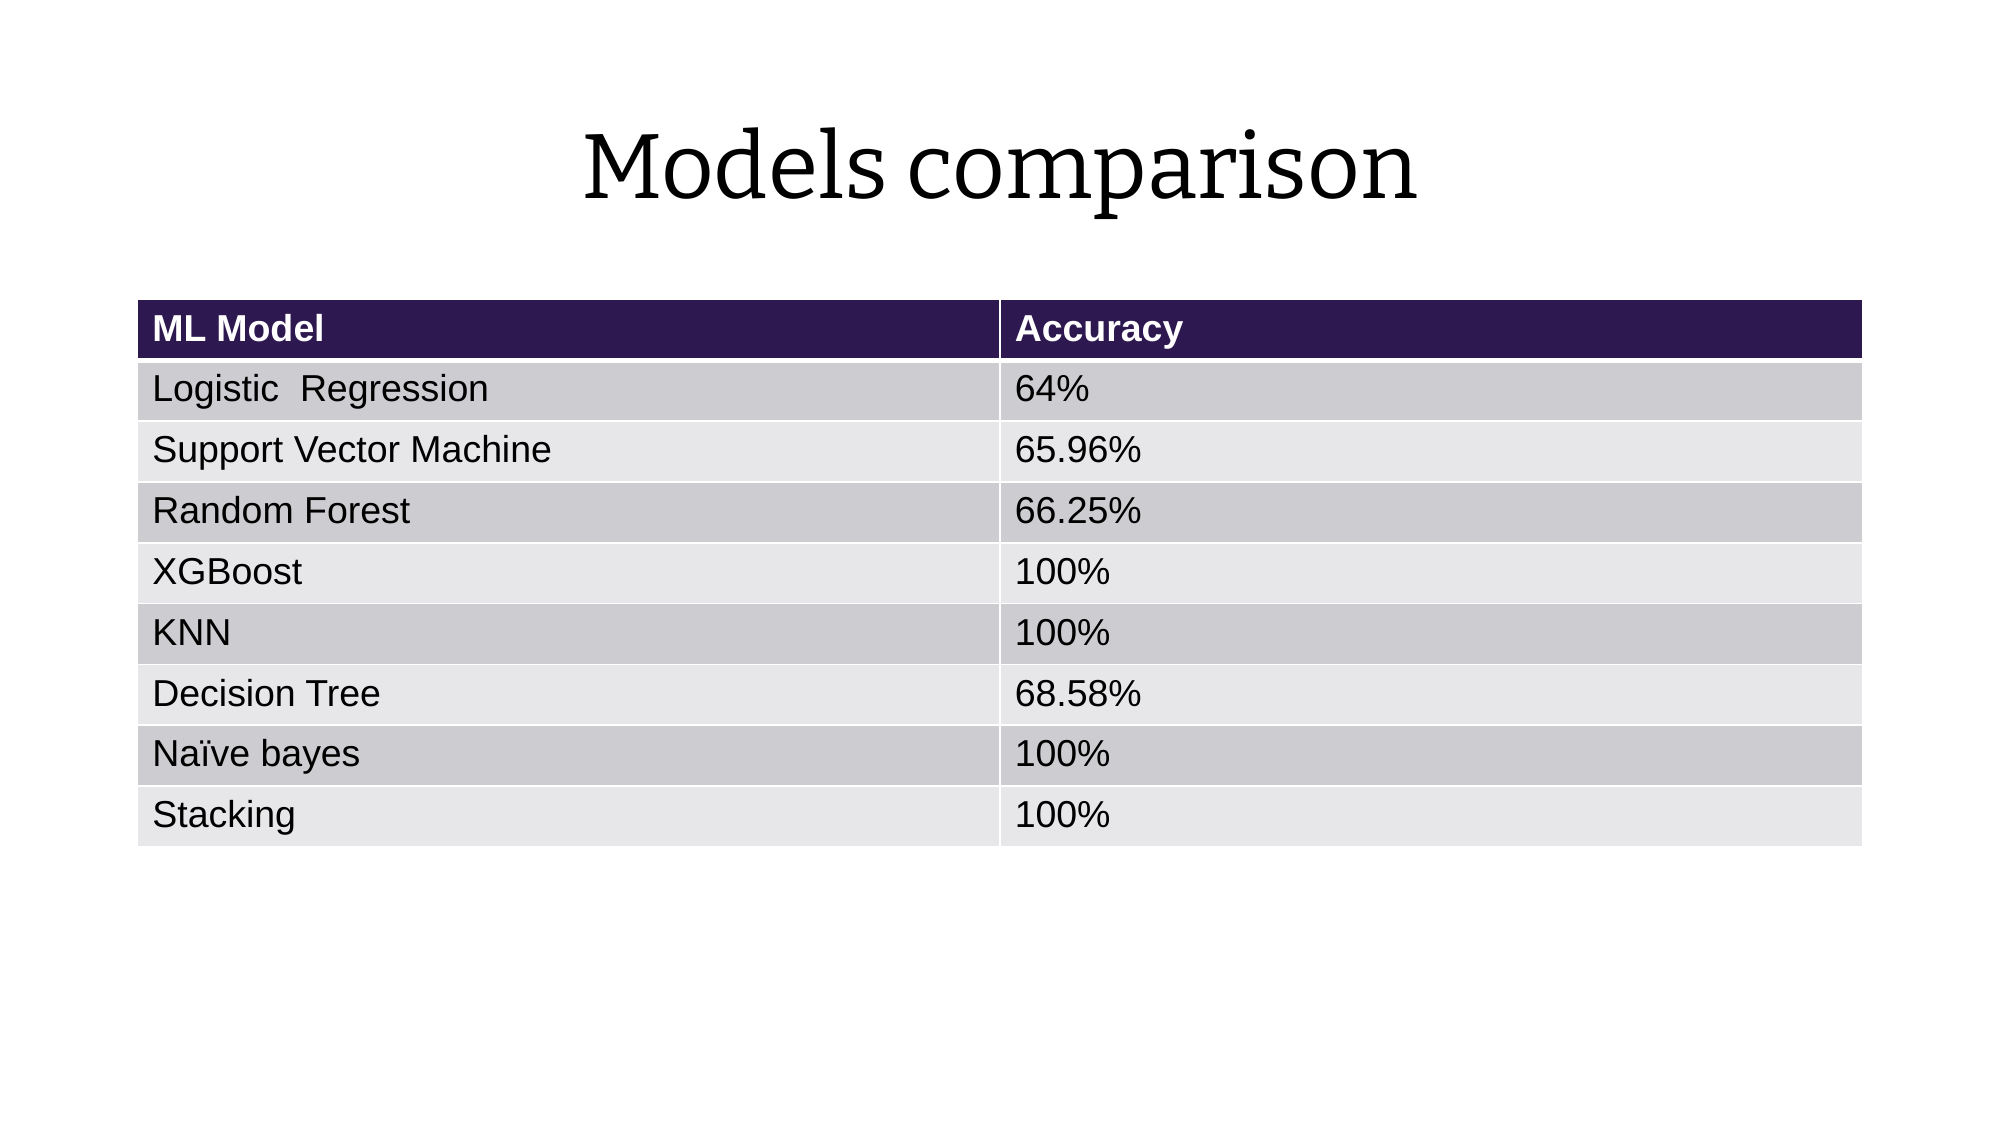

# Models comparison
| ML Model | Accuracy |
| --- | --- |
| Logistic Regression | 64% |
| Support Vector Machine | 65.96% |
| Random Forest | 66.25% |
| XGBoost | 100% |
| KNN | 100% |
| Decision Tree | 68.58% |
| Naïve bayes | 100% |
| Stacking | 100% |